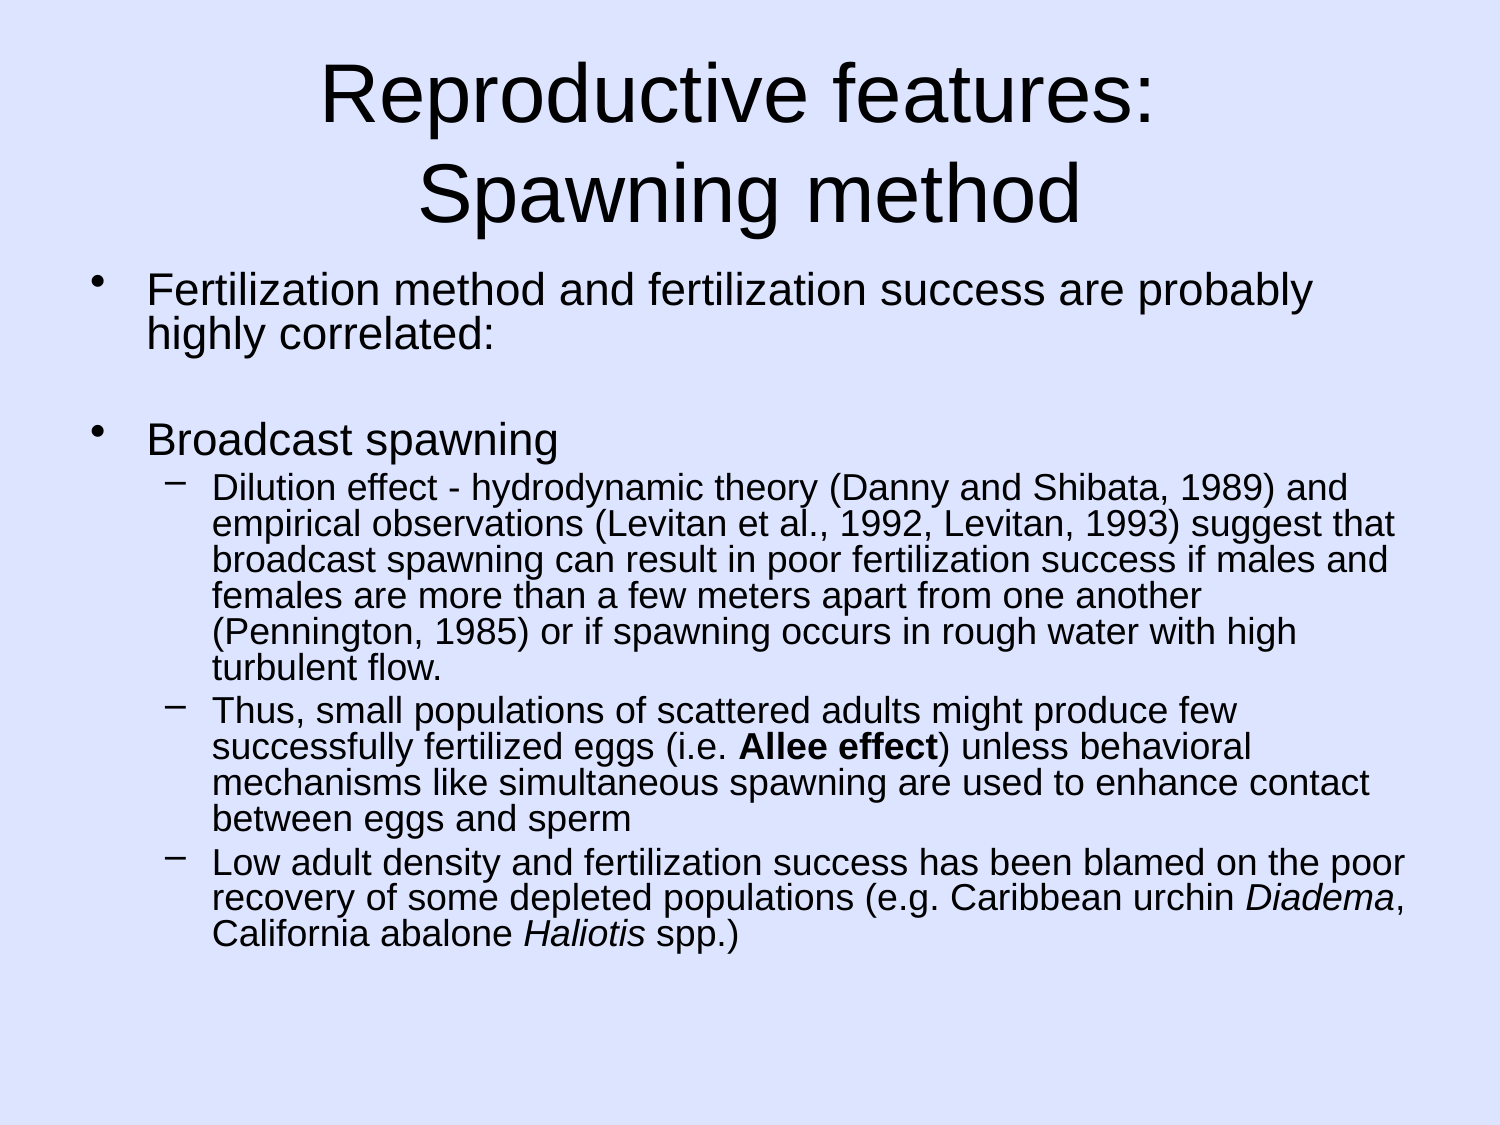

# Reproductive features: Spawning method
Fertilization method and fertilization success are probably highly correlated:

Broadcast spawning
Dilution effect - hydrodynamic theory (Danny and Shibata, 1989) and empirical observations (Levitan et al., 1992, Levitan, 1993) suggest that broadcast spawning can result in poor fertilization success if males and females are more than a few meters apart from one another (Pennington, 1985) or if spawning occurs in rough water with high turbulent flow.
Thus, small populations of scattered adults might produce few successfully fertilized eggs (i.e. Allee effect) unless behavioral mechanisms like simultaneous spawning are used to enhance contact between eggs and sperm
Low adult density and fertilization success has been blamed on the poor recovery of some depleted populations (e.g. Caribbean urchin Diadema, California abalone Haliotis spp.)